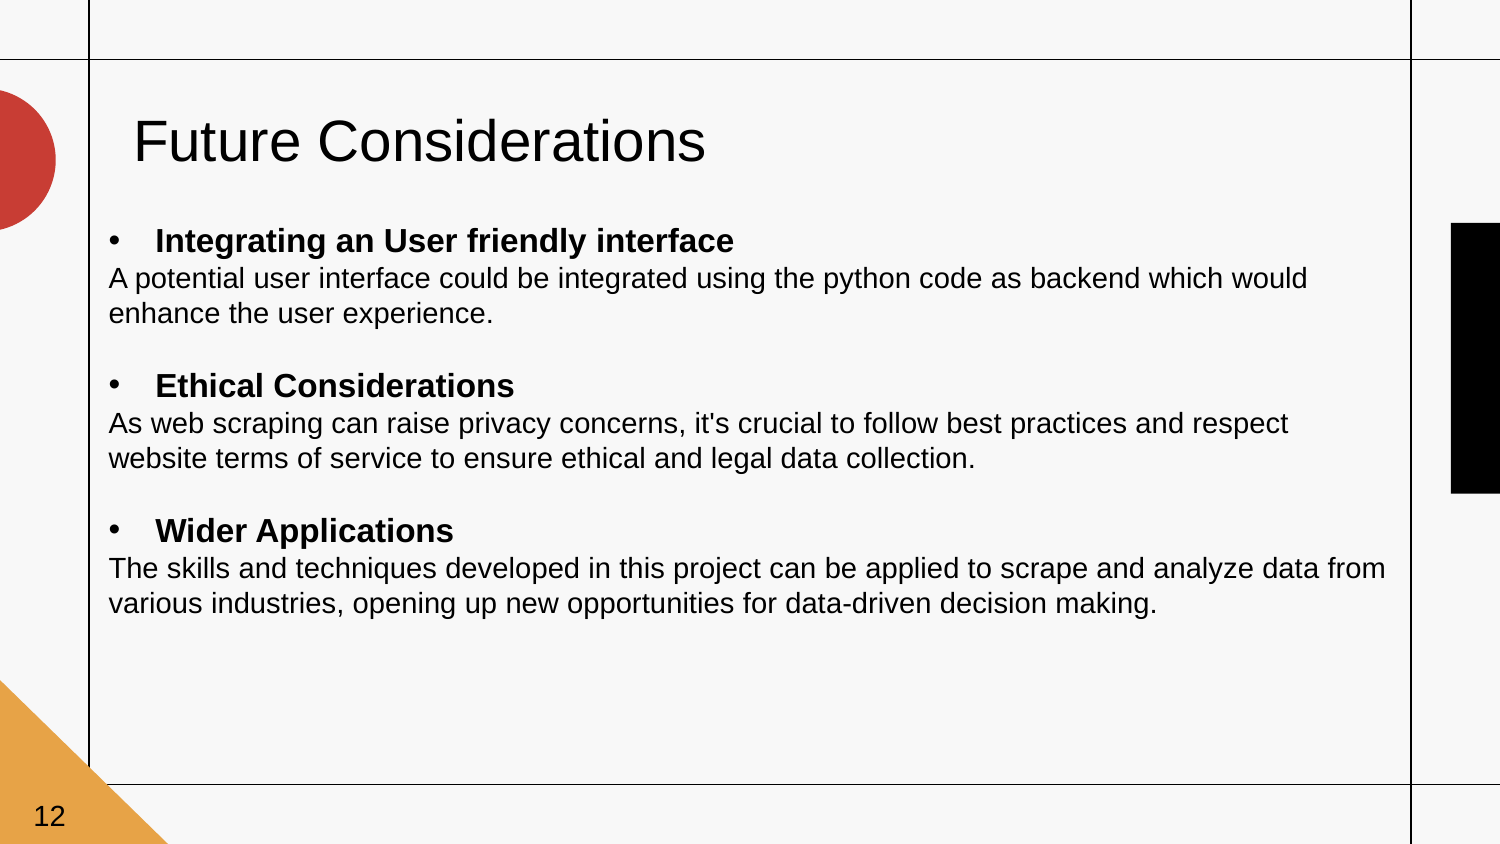

# Future Considerations
Integrating an User friendly interface
A potential user interface could be integrated using the python code as backend which would enhance the user experience.

Ethical Considerations
As web scraping can raise privacy concerns, it's crucial to follow best practices and respect website terms of service to ensure ethical and legal data collection.

Wider Applications
The skills and techniques developed in this project can be applied to scrape and analyze data from various industries, opening up new opportunities for data-driven decision making.
12